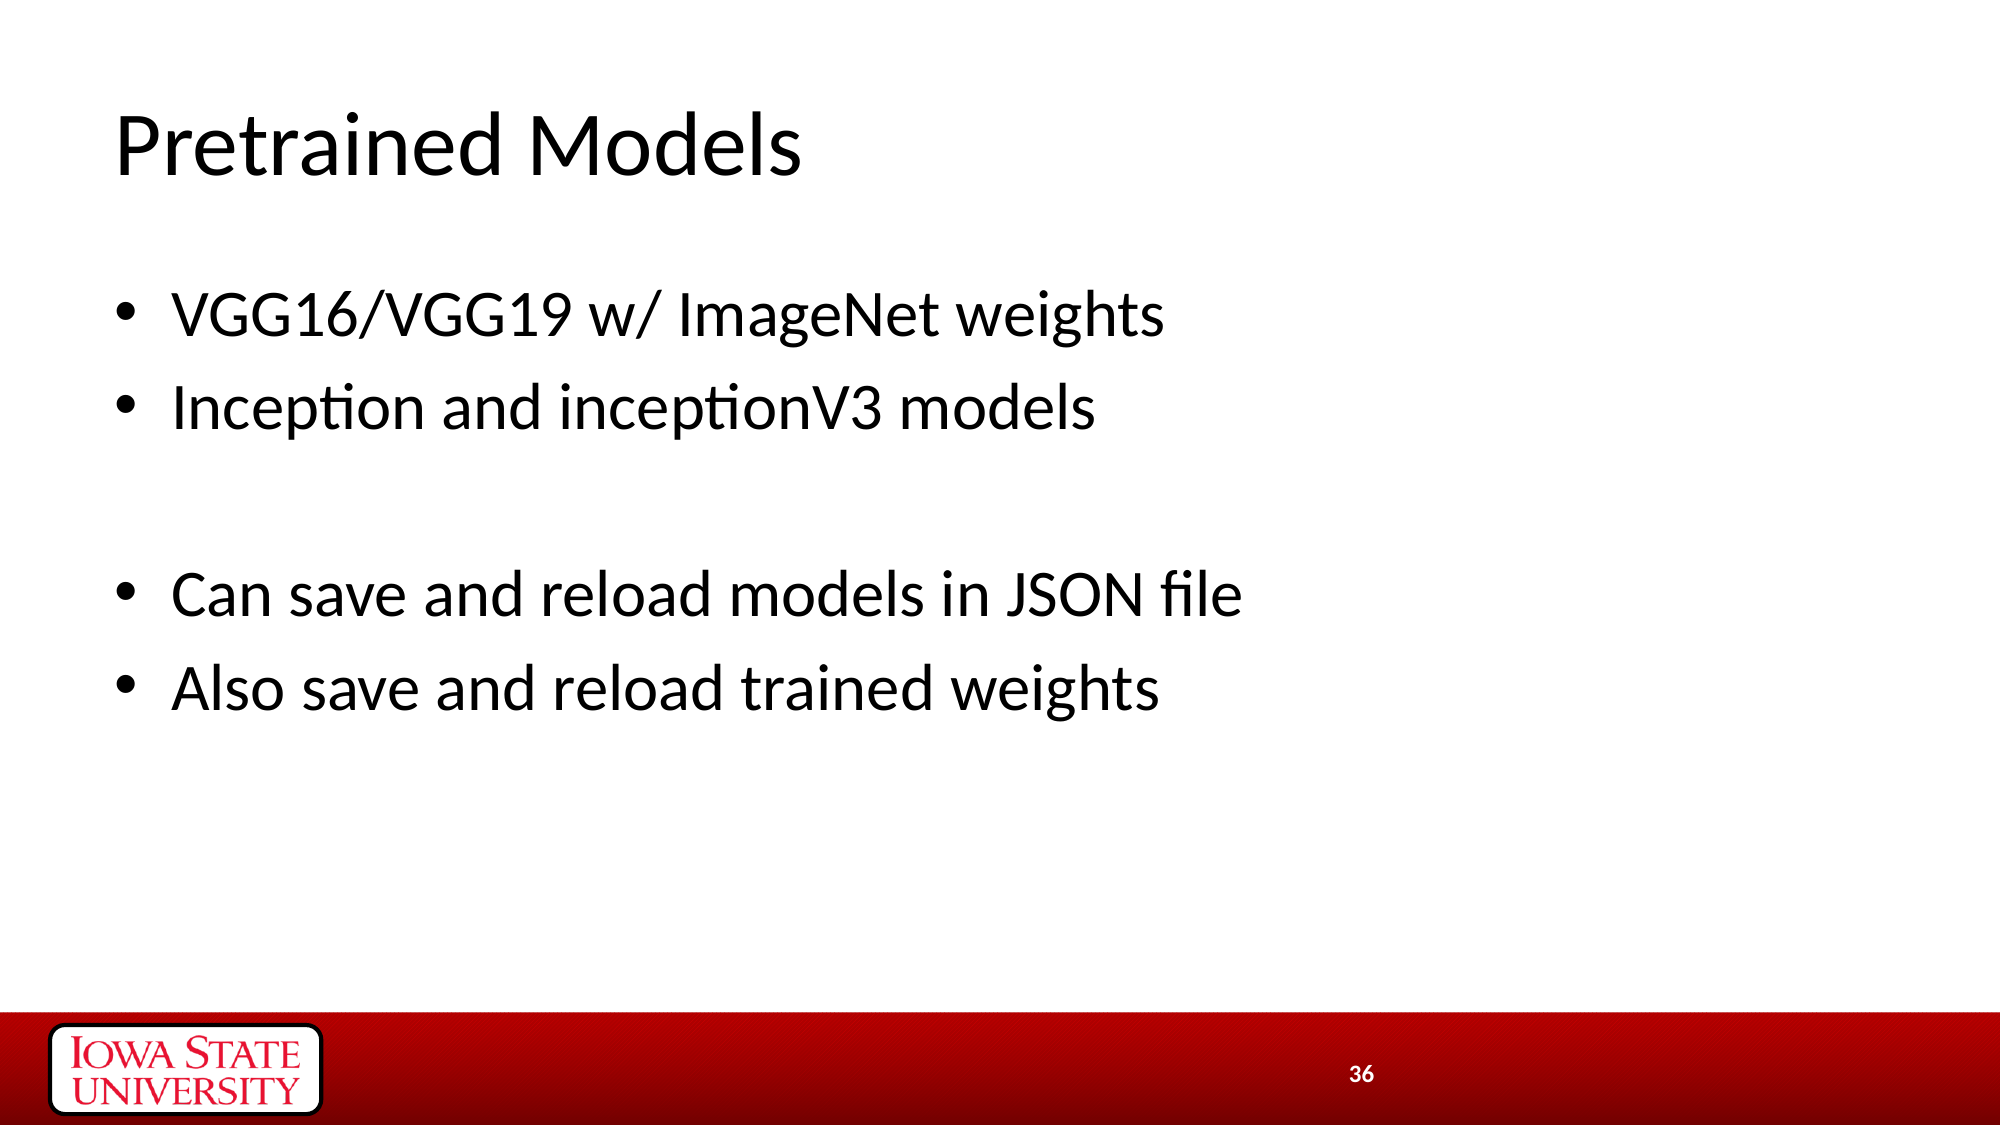

# Pretrained Models
VGG16/VGG19 w/ ImageNet weights
Inception and inceptionV3 models

Can save and reload models in JSON file
Also save and reload trained weights

36